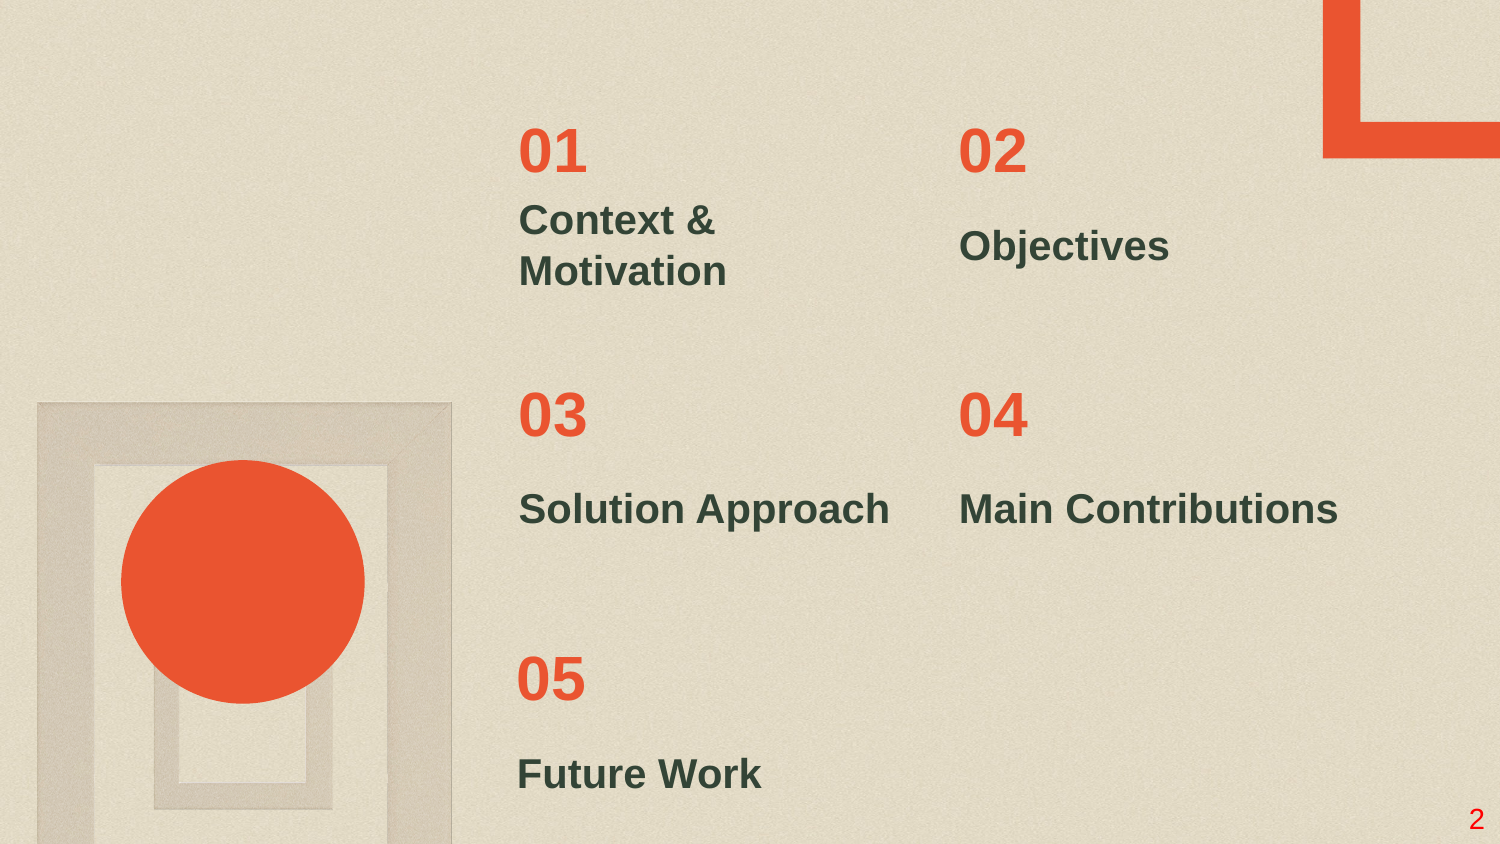

01
02
# Context & Motivation
Objectives
03
04
Solution Approach
Main Contributions
05
Future Work
2